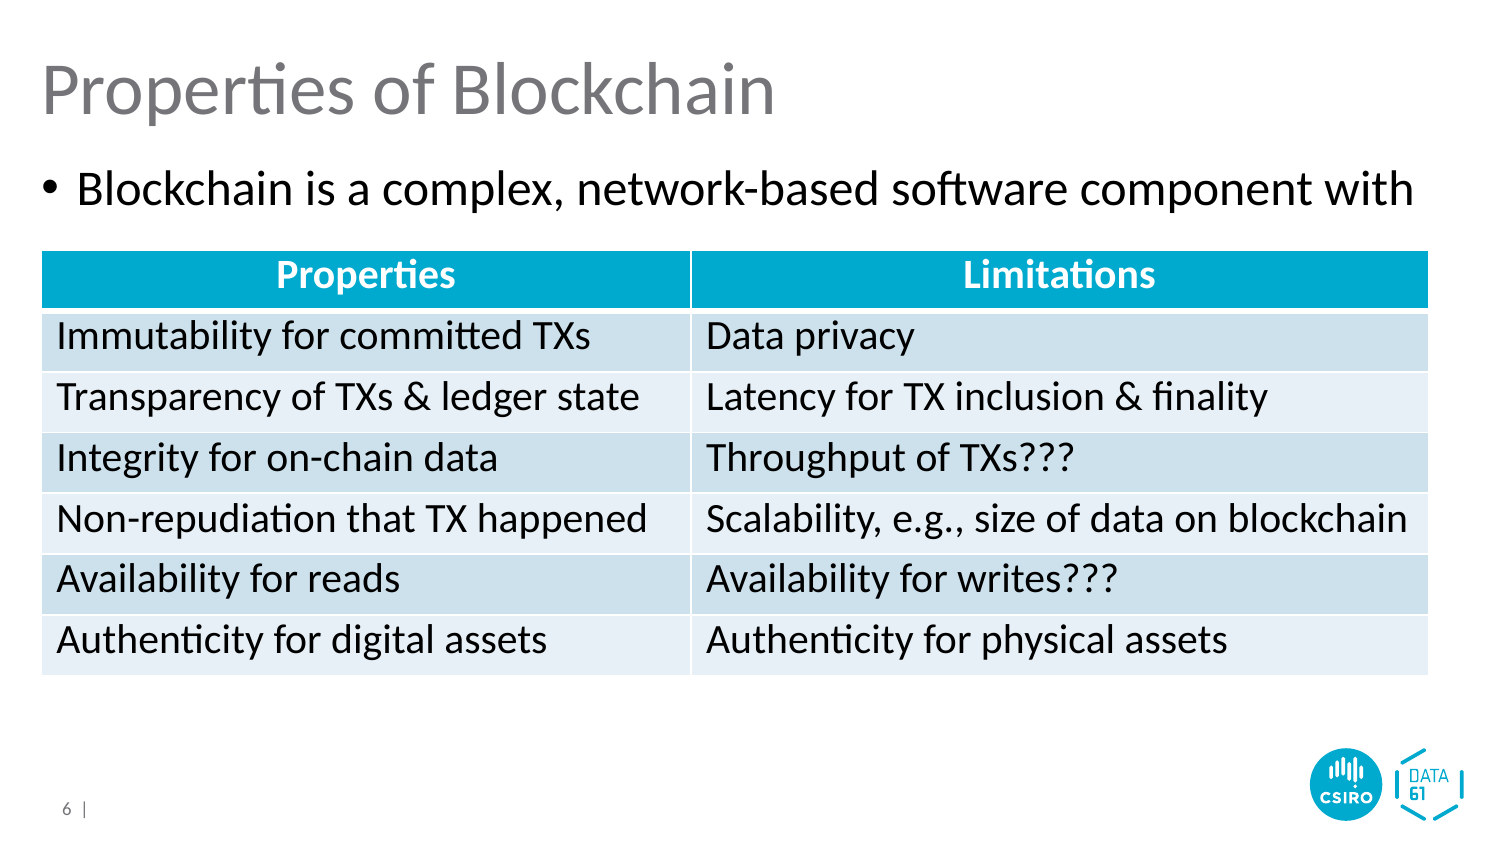

# Properties of Blockchain
Blockchain is a complex, network-based software component with
| Properties | Limitations |
| --- | --- |
| Immutability for committed TXs | Data privacy |
| Transparency of TXs & ledger state | Latency for TX inclusion & finality |
| Integrity for on-chain data | Throughput of TXs??? |
| Non-repudiation that TX happened | Scalability, e.g., size of data on blockchain |
| Availability for reads | Availability for writes??? |
| Authenticity for digital assets | Authenticity for physical assets |
6  |